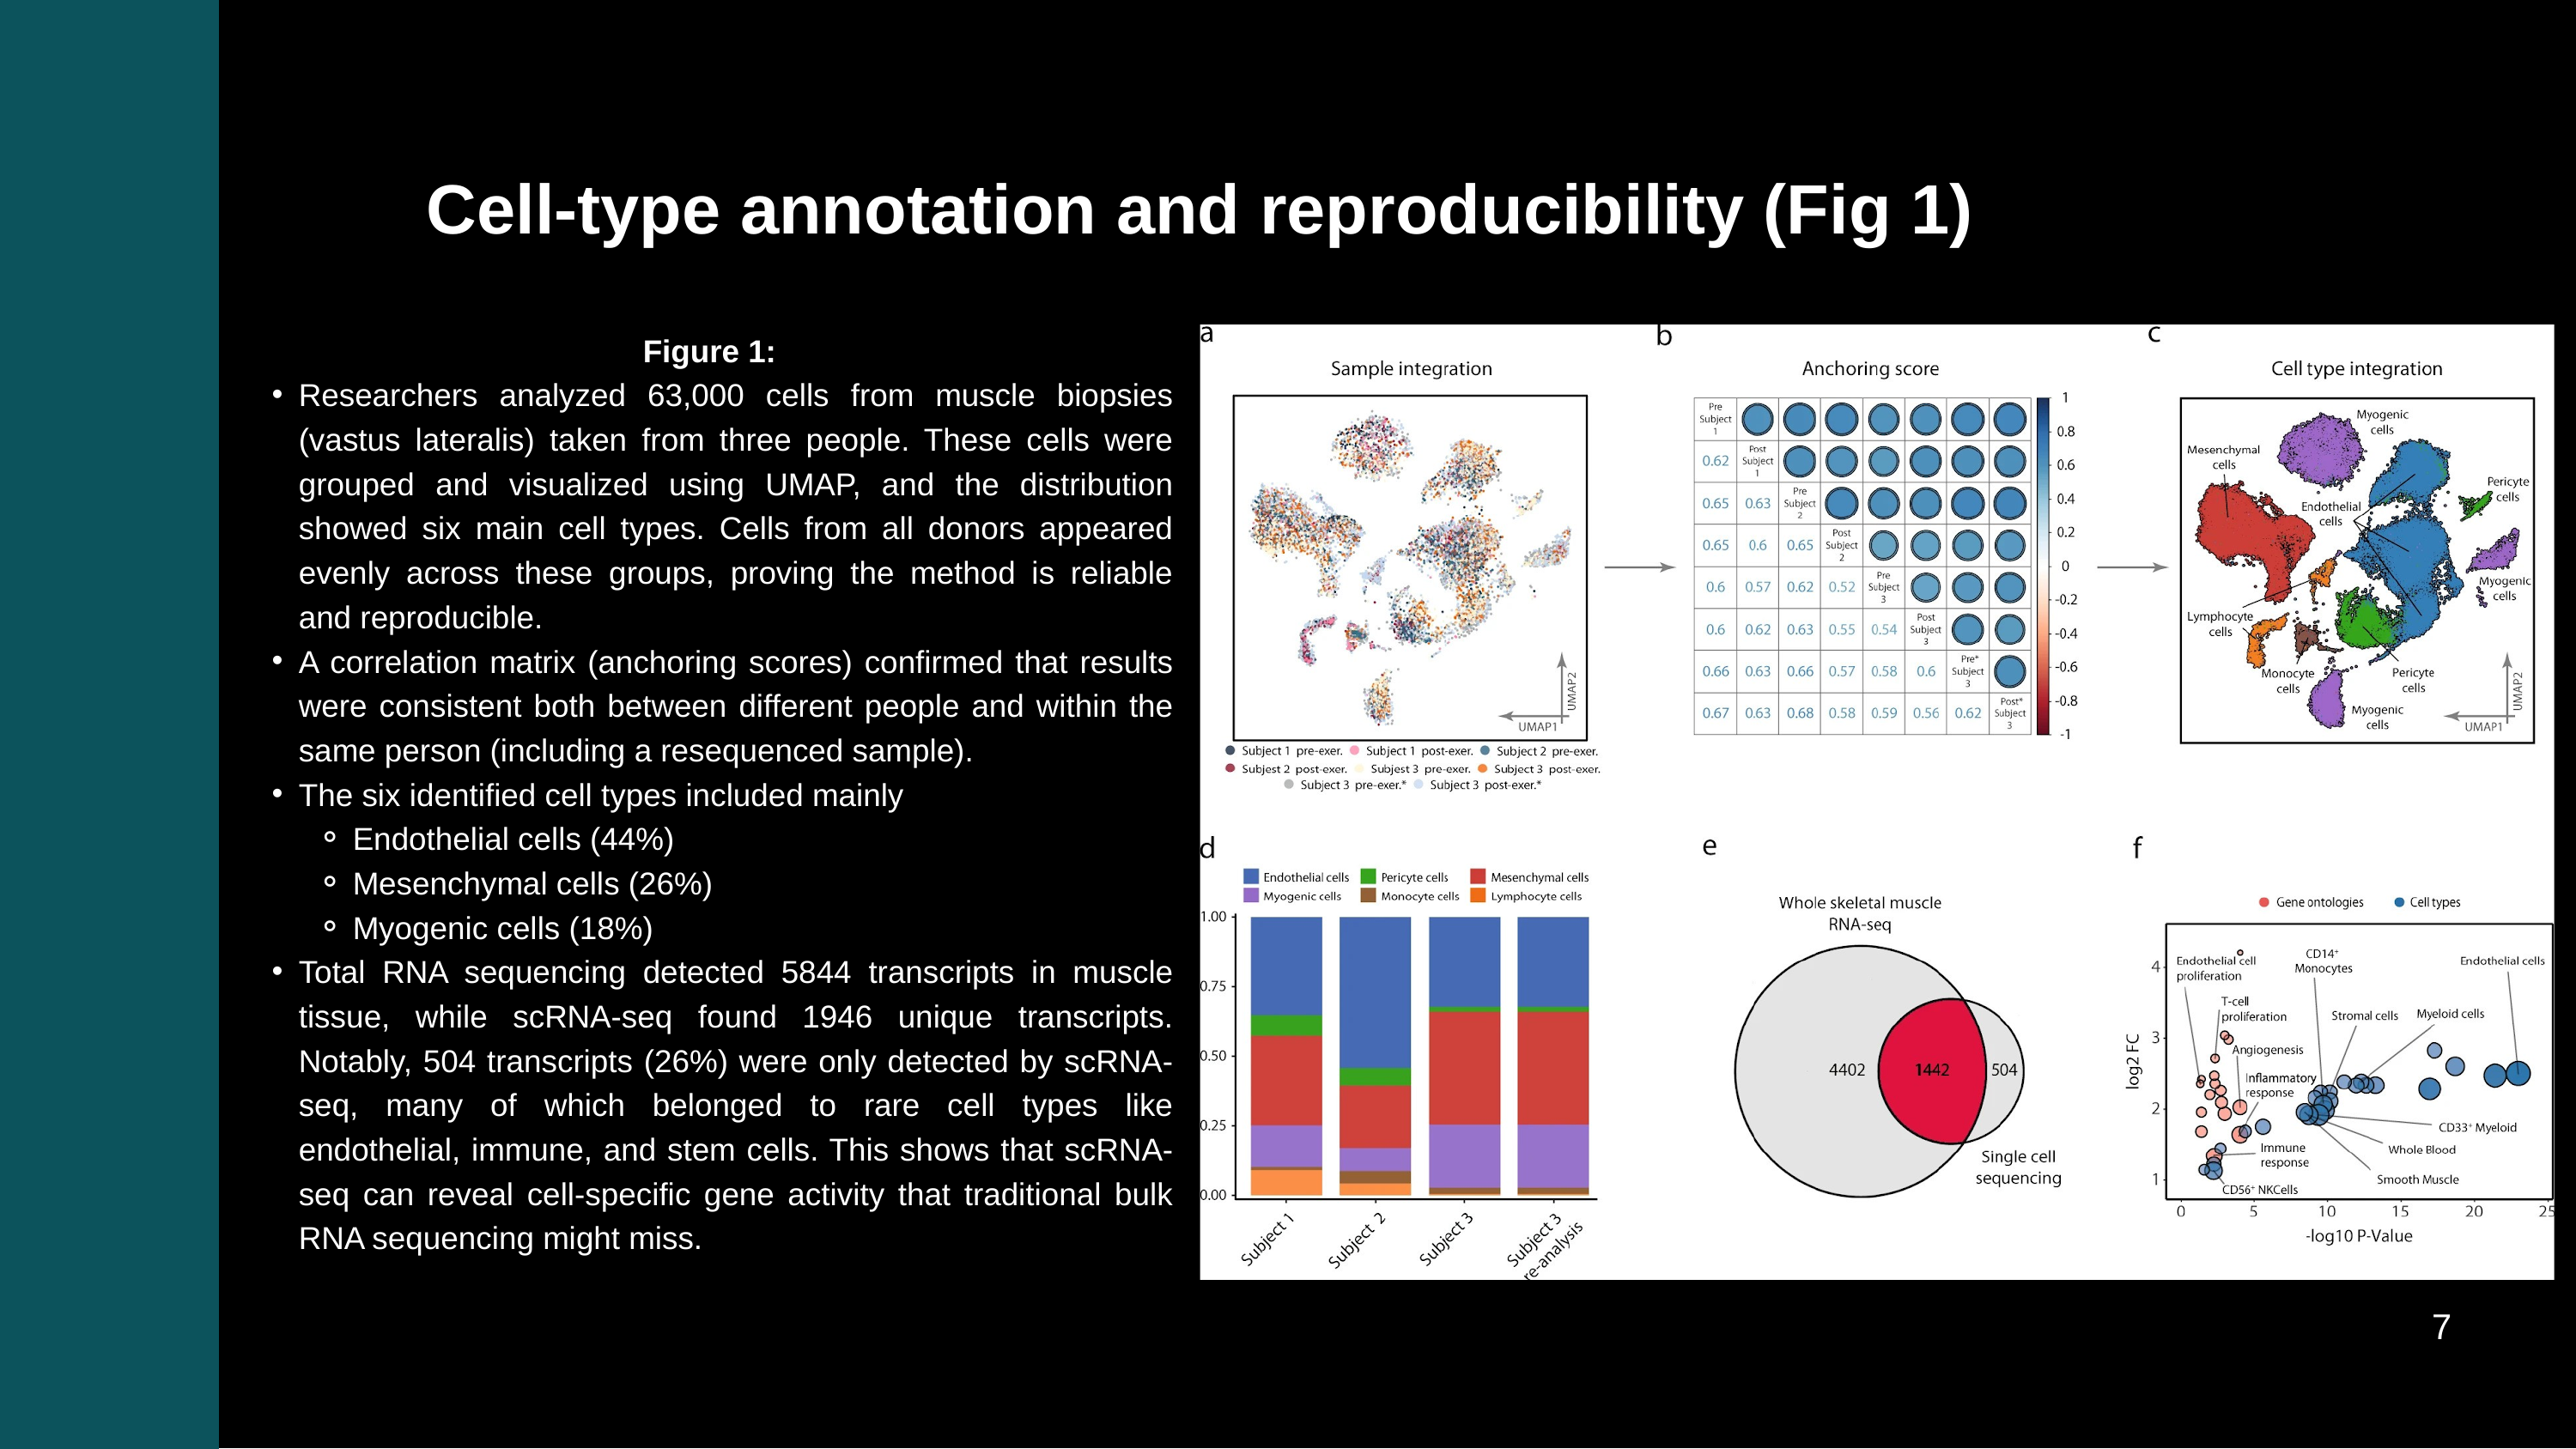

Cell-type annotation and reproducibility (Fig 1)

Figure 1:
Researchers analyzed 63,000 cells from muscle biopsies (vastus lateralis) taken from three people. These cells were grouped and visualized using UMAP, and the distribution showed six main cell types. Cells from all donors appeared evenly across these groups, proving the method is reliable and reproducible.
A correlation matrix (anchoring scores) confirmed that results were consistent both between different people and within the same person (including a resequenced sample).
The six identified cell types included mainly
Endothelial cells (44%)
Mesenchymal cells (26%)
Myogenic cells (18%)
Total RNA sequencing detected 5844 transcripts in muscle tissue, while scRNA-seq found 1946 unique transcripts. Notably, 504 transcripts (26%) were only detected by scRNA-seq, many of which belonged to rare cell types like endothelial, immune, and stem cells. This shows that scRNA-seq can reveal cell-specific gene activity that traditional bulk RNA sequencing might miss.

7